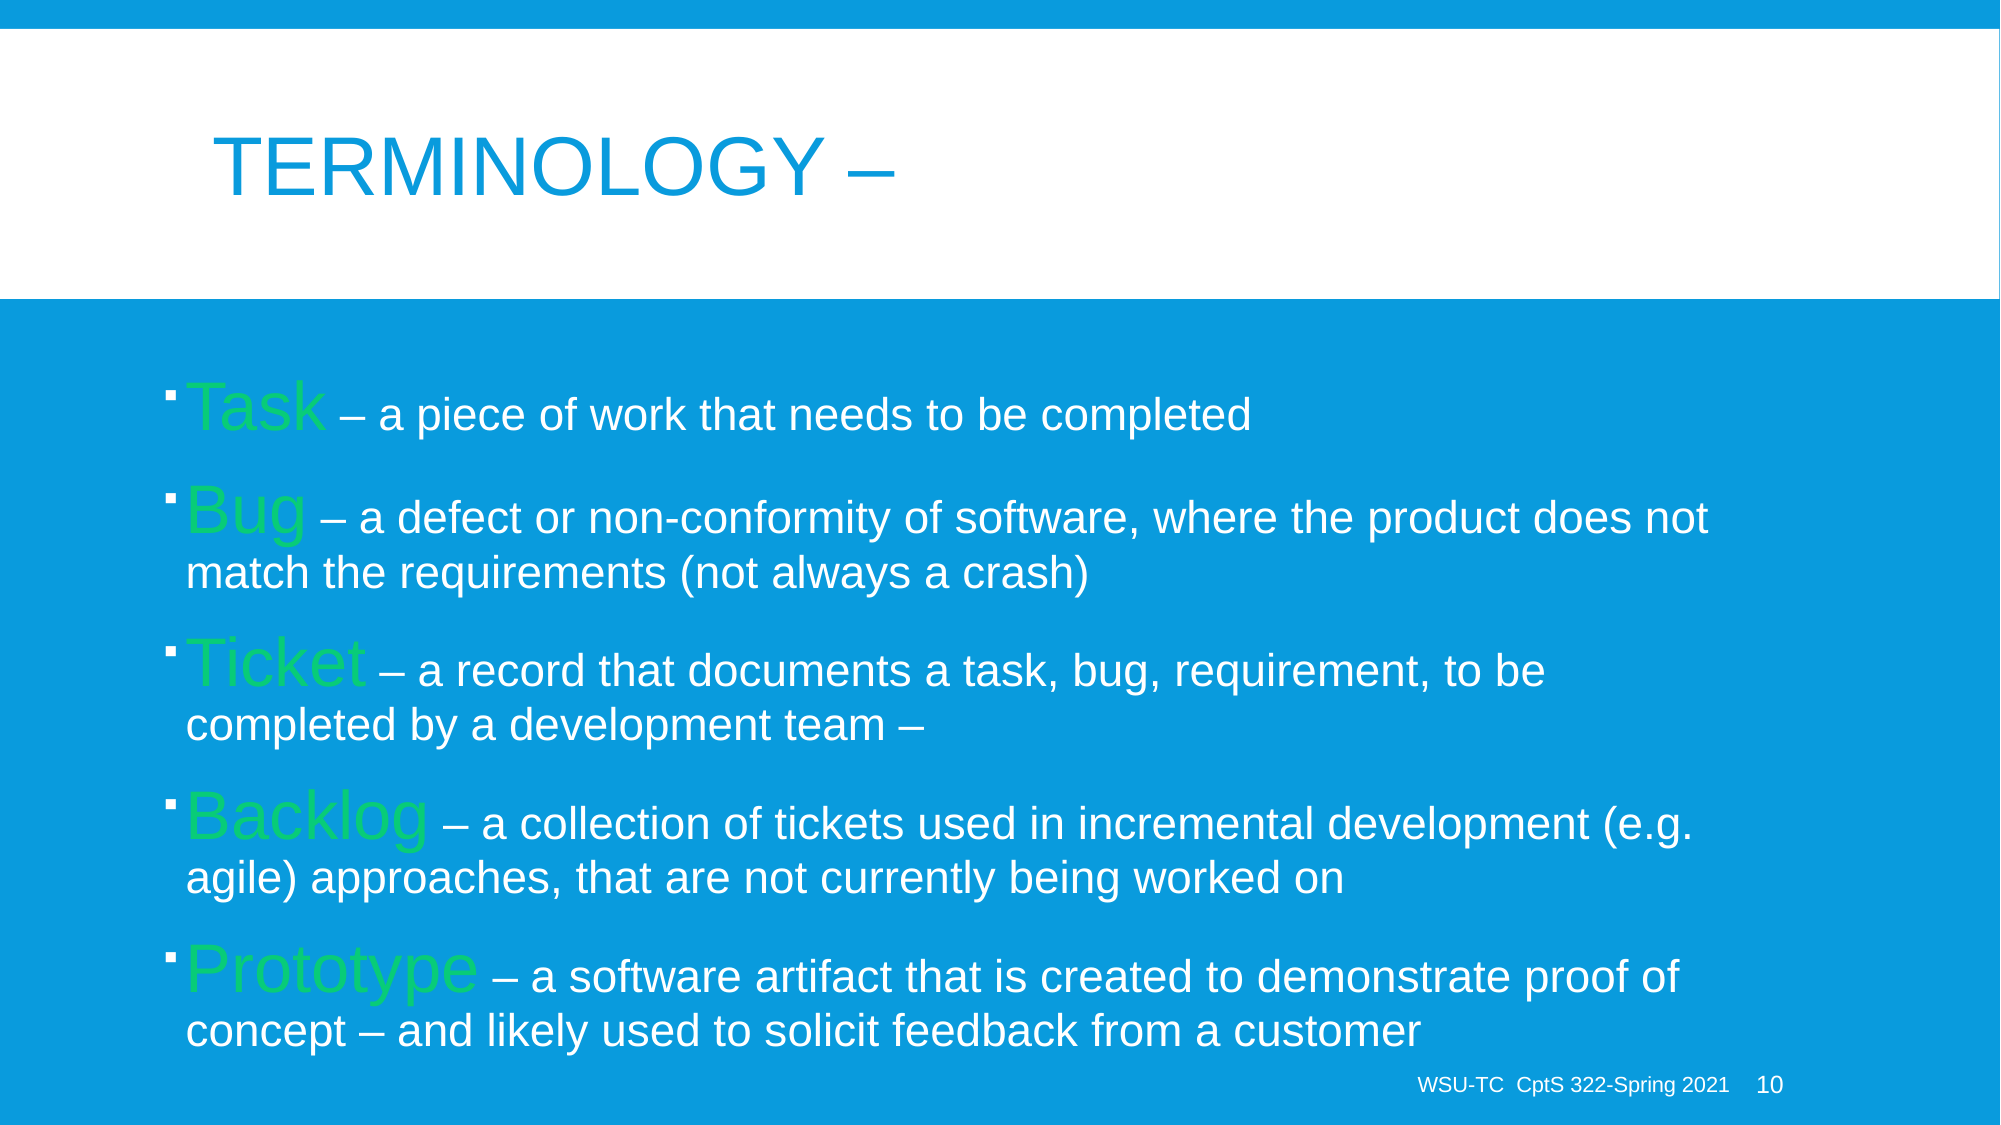

# Terminology –
Task – a piece of work that needs to be completed
Bug – a defect or non-conformity of software, where the product does not match the requirements (not always a crash)
Ticket – a record that documents a task, bug, requirement, to be completed by a development team –
Backlog – a collection of tickets used in incremental development (e.g. agile) approaches, that are not currently being worked on
Prototype – a software artifact that is created to demonstrate proof of concept – and likely used to solicit feedback from a customer

WSU-TC  CptS 322-Spring 2021
10